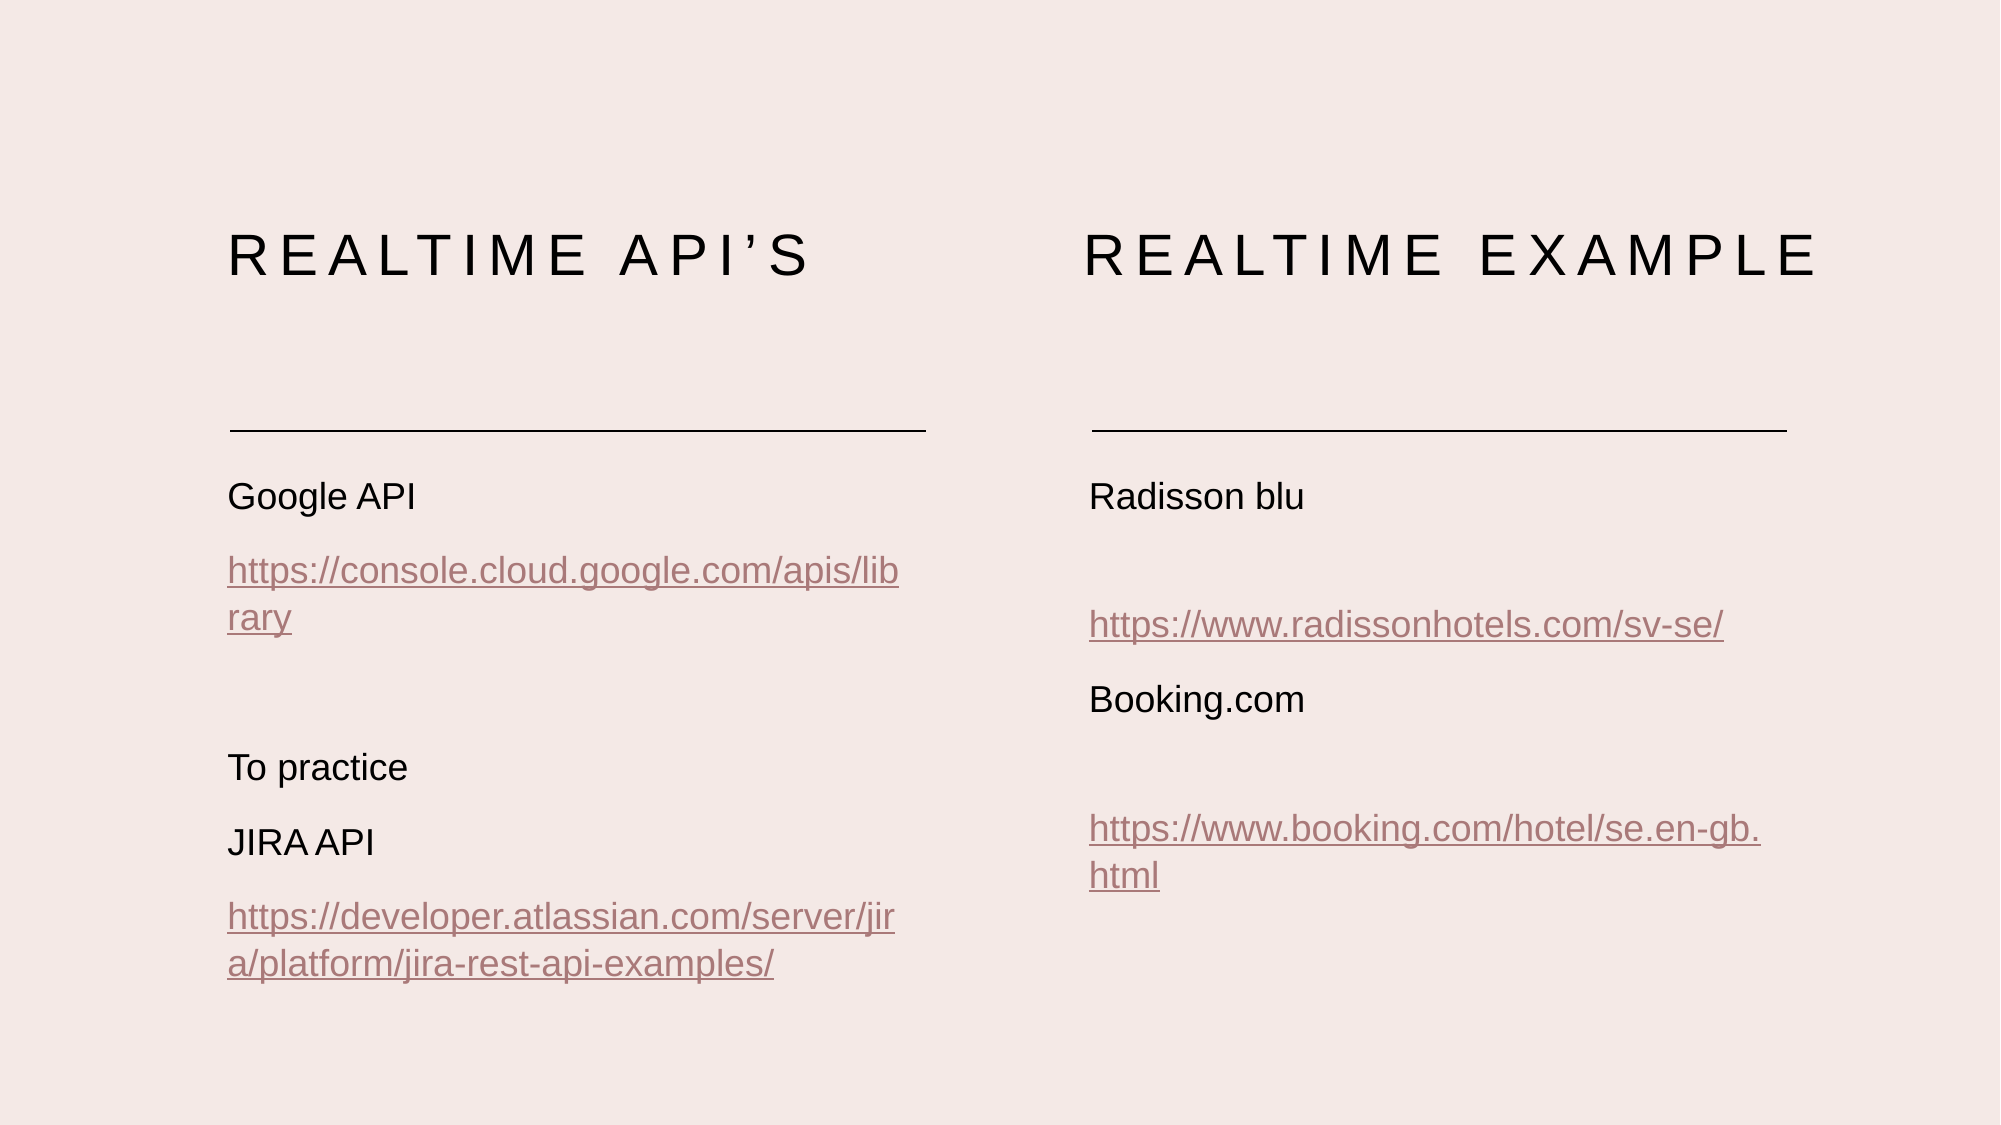

# Realtime API’s          Realtime Example
Google API
https://console.cloud.google.com/apis/library

To practice
JIRA API
https://developer.atlassian.com/server/jira/platform/jira-rest-api-examples/

Radisson blu
           https://www.radissonhotels.com/sv-se/
Booking.com
        https://www.booking.com/hotel/se.en-gb.html